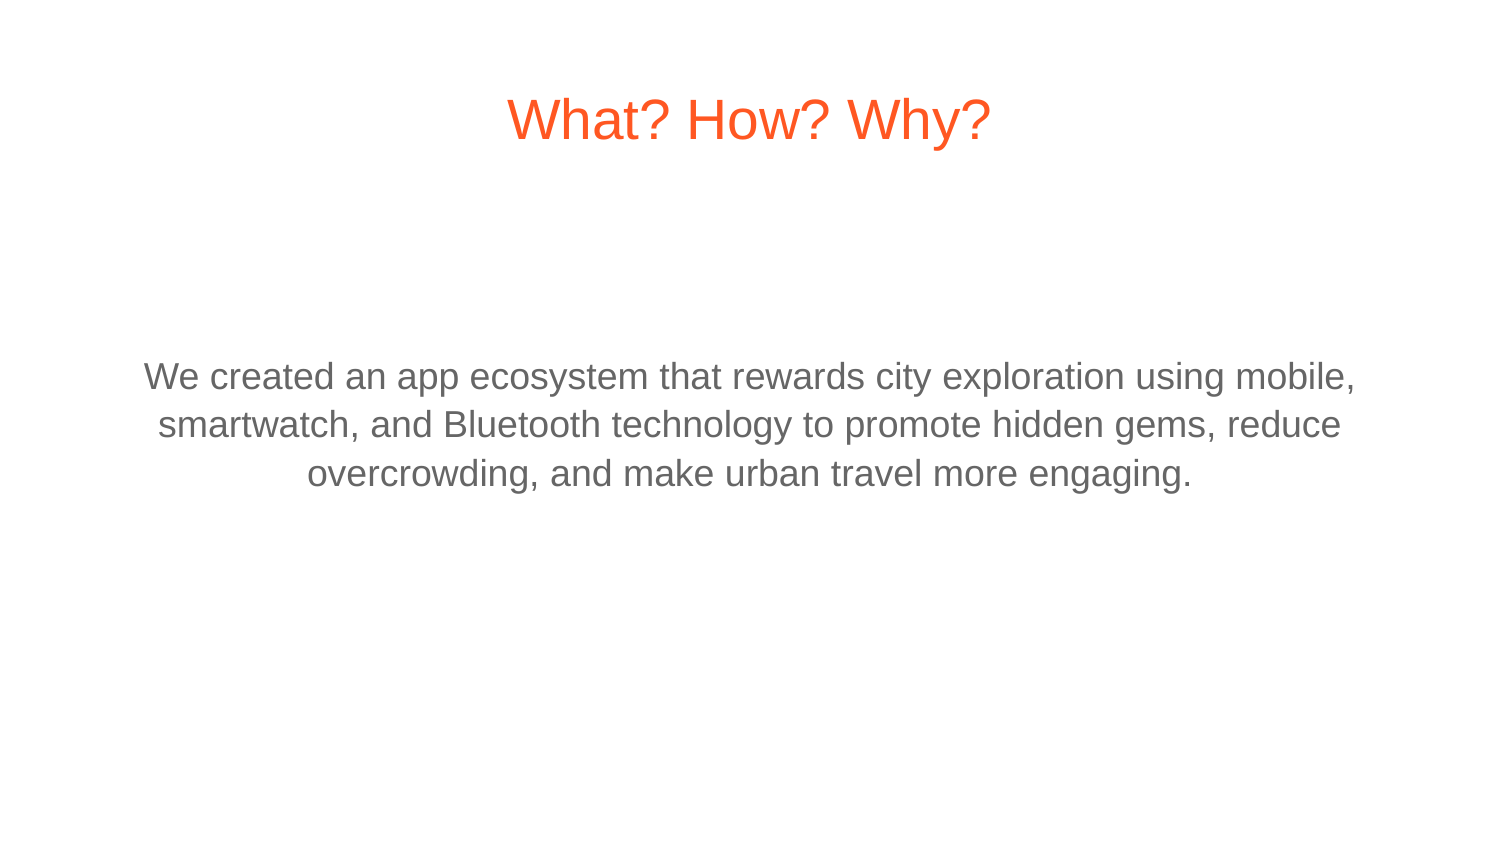

# What? How? Why?
We created an app ecosystem that rewards city exploration using mobile, smartwatch, and Bluetooth technology to promote hidden gems, reduce overcrowding, and make urban travel more engaging.